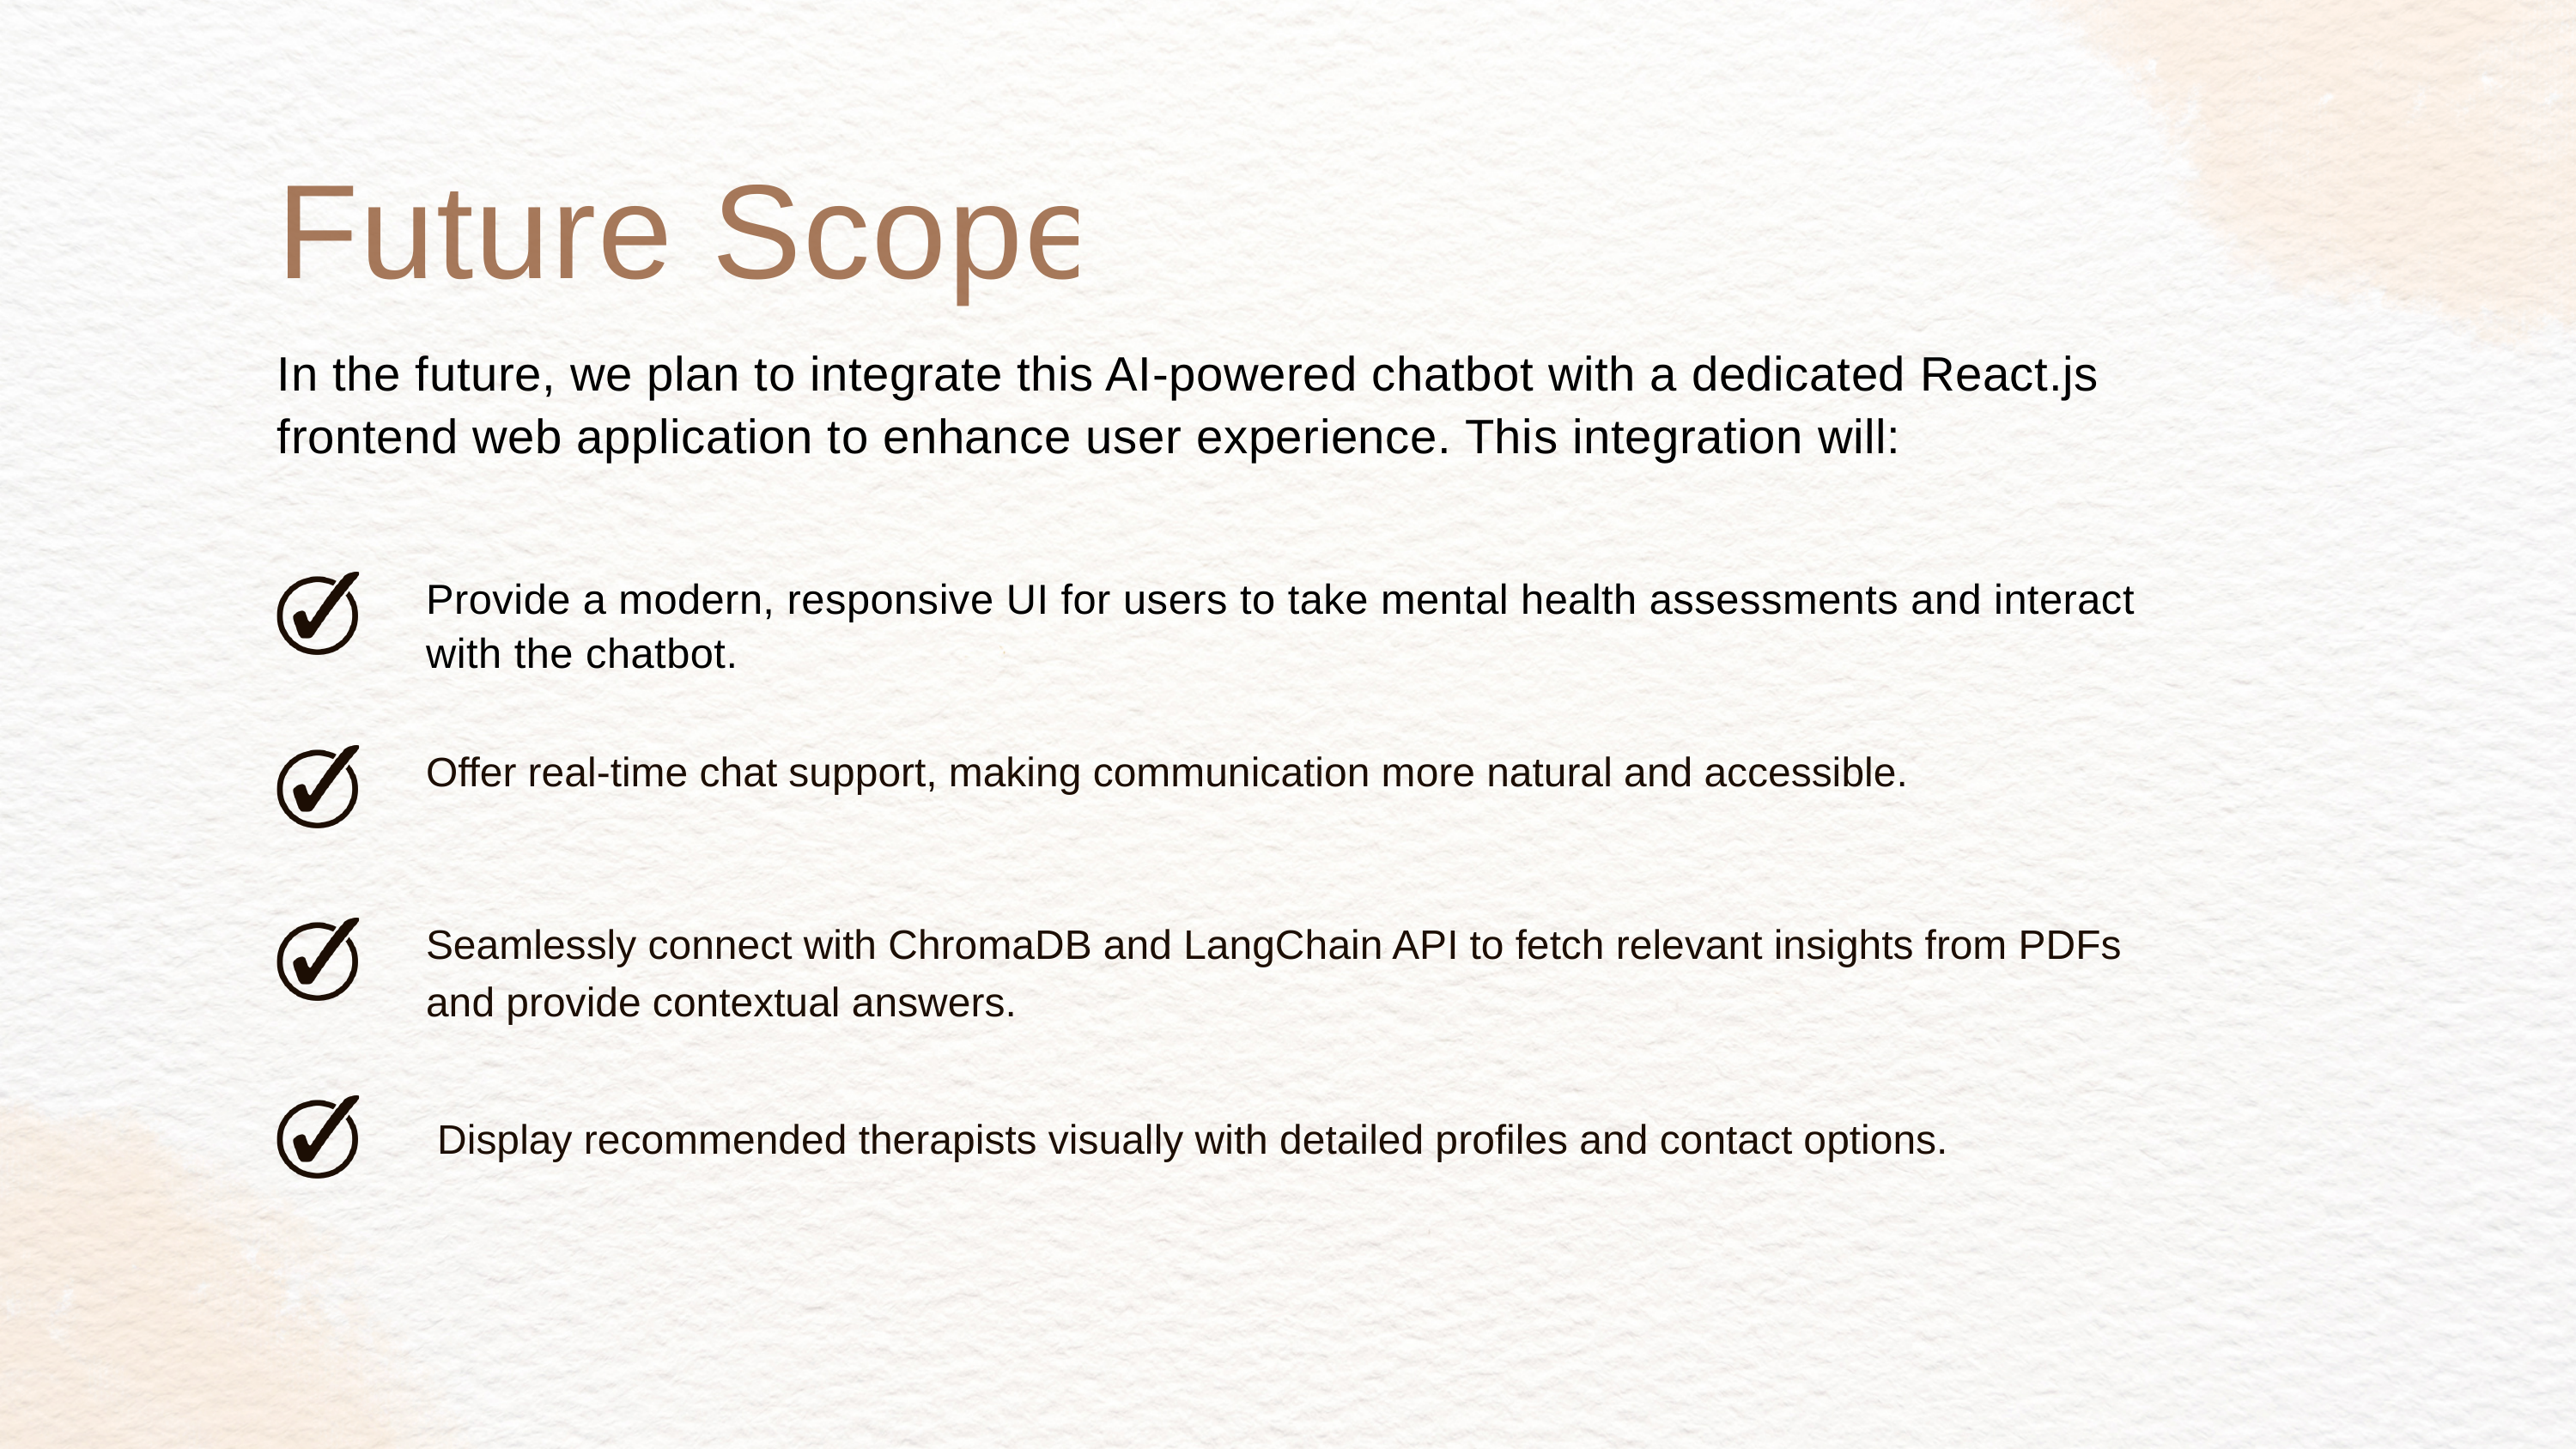

Future Scope
In the future, we plan to integrate this AI-powered chatbot with a dedicated React.js frontend web application to enhance user experience. This integration will:
Provide a modern, responsive UI for users to take mental health assessments and interact with the chatbot.

Offer real-time chat support, making communication more natural and accessible.

Seamlessly connect with ChromaDB and LangChain API to fetch relevant insights from PDFs and provide contextual answers.

 Display recommended therapists visually with detailed profiles and contact options.